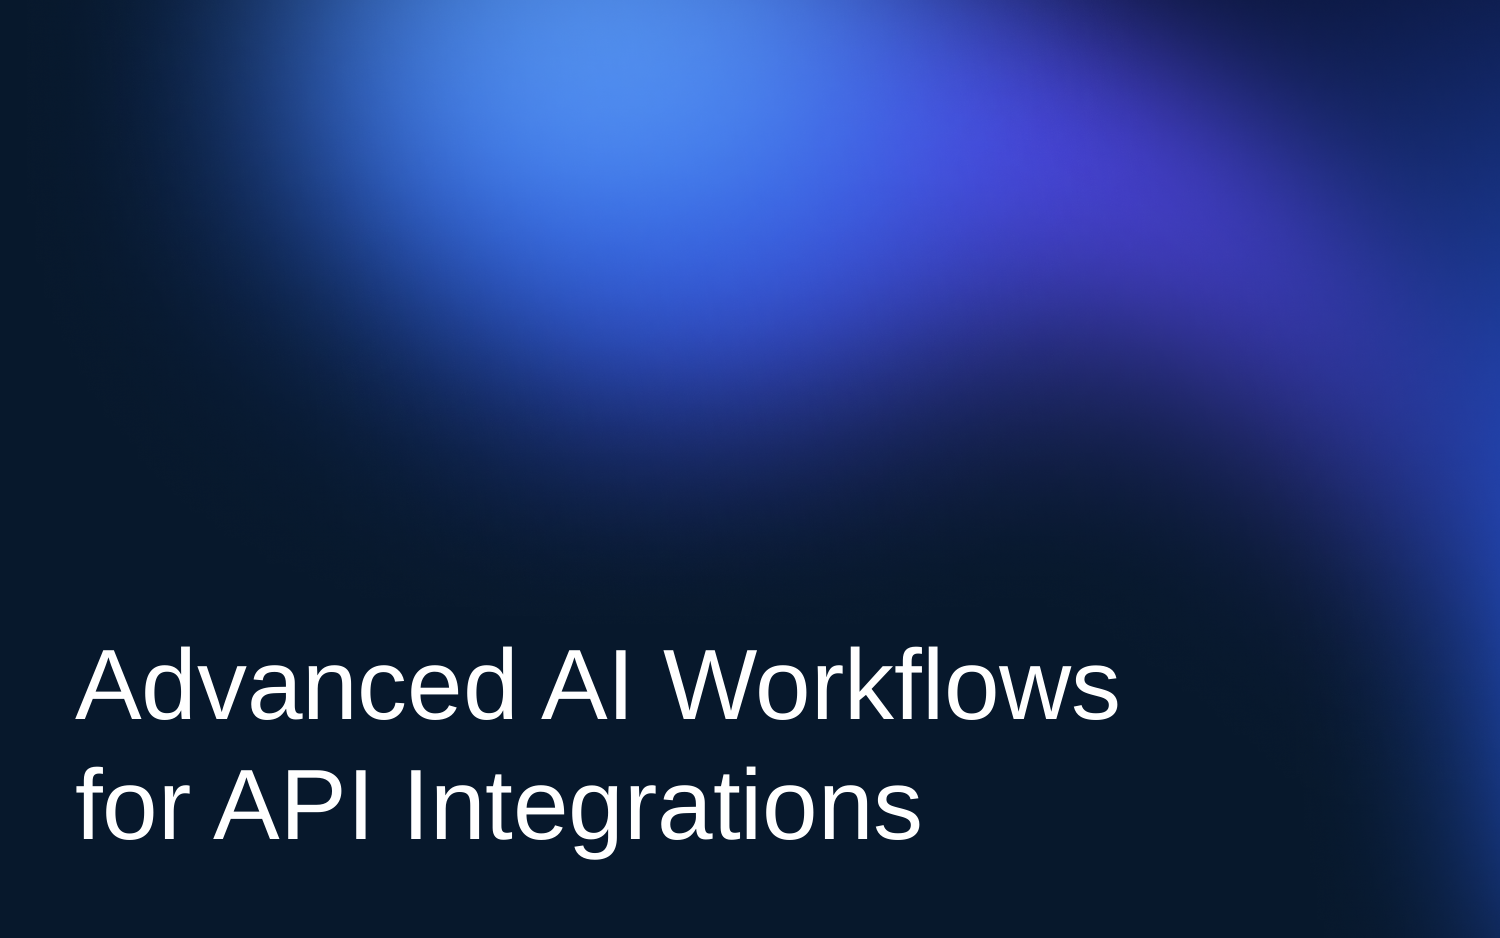

# Advanced AI Workflows for API Integrations